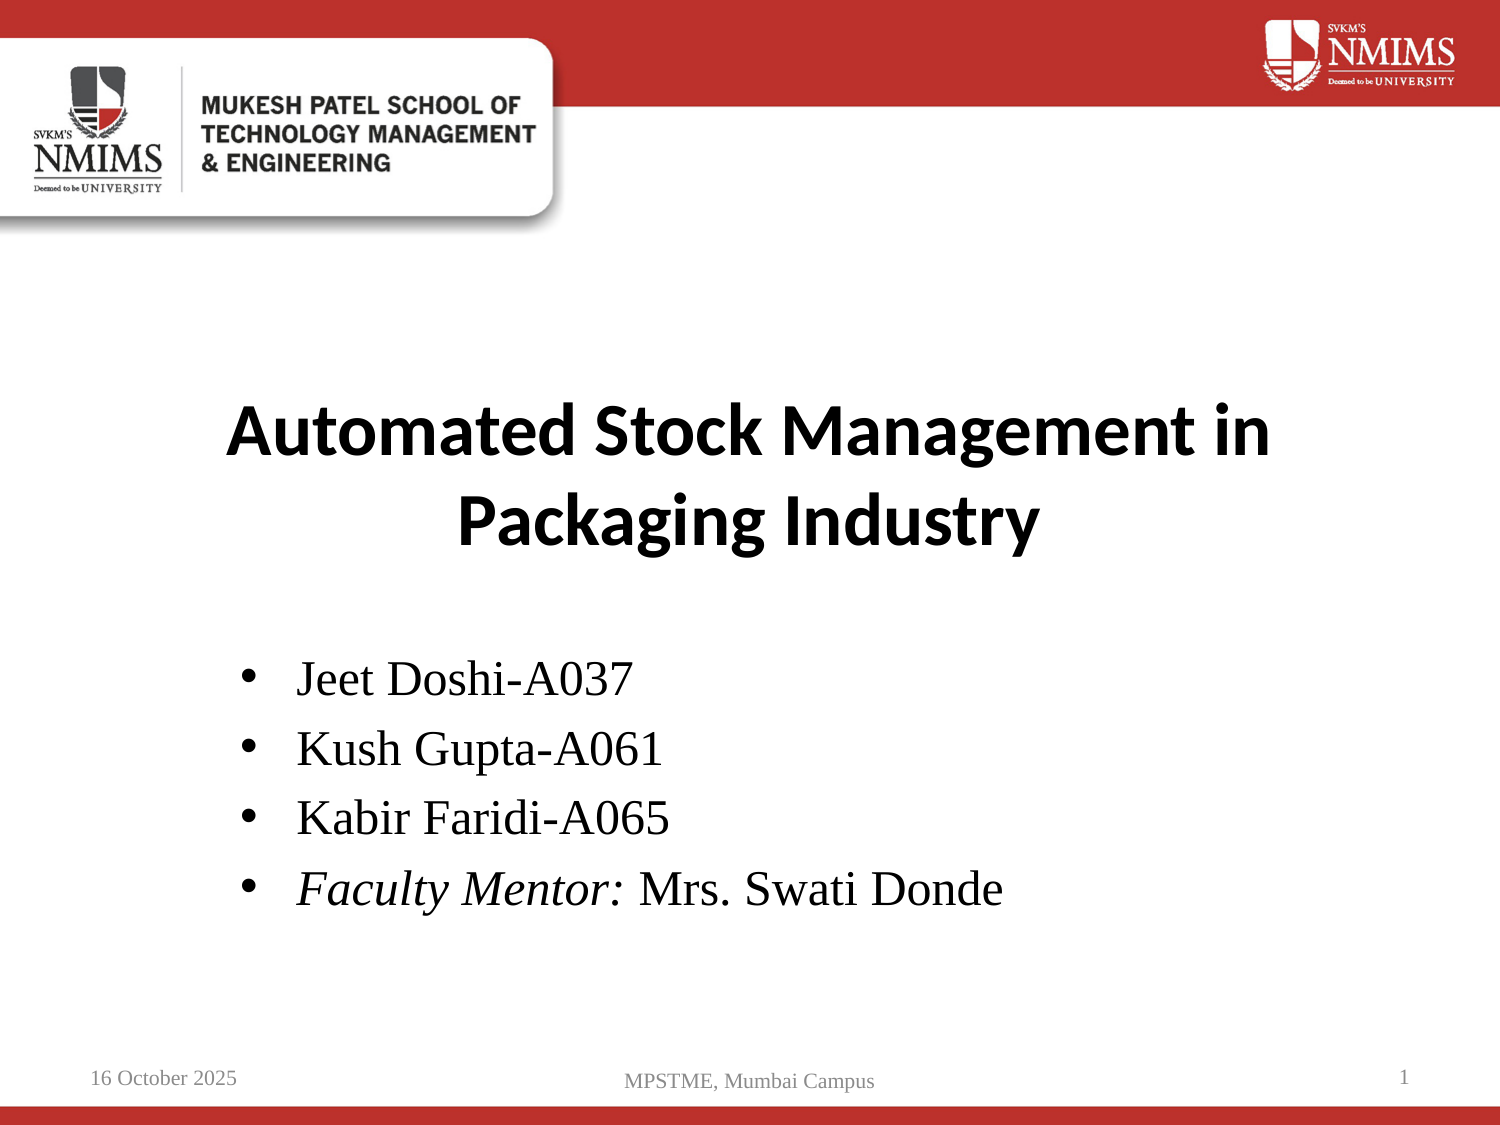

# Automated Stock Management in Packaging Industry
Jeet Doshi-A037
Kush Gupta-A061
Kabir Faridi-A065
Faculty Mentor: Mrs. Swati Donde
1
16 October 2025
 MPSTME, Mumbai Campus